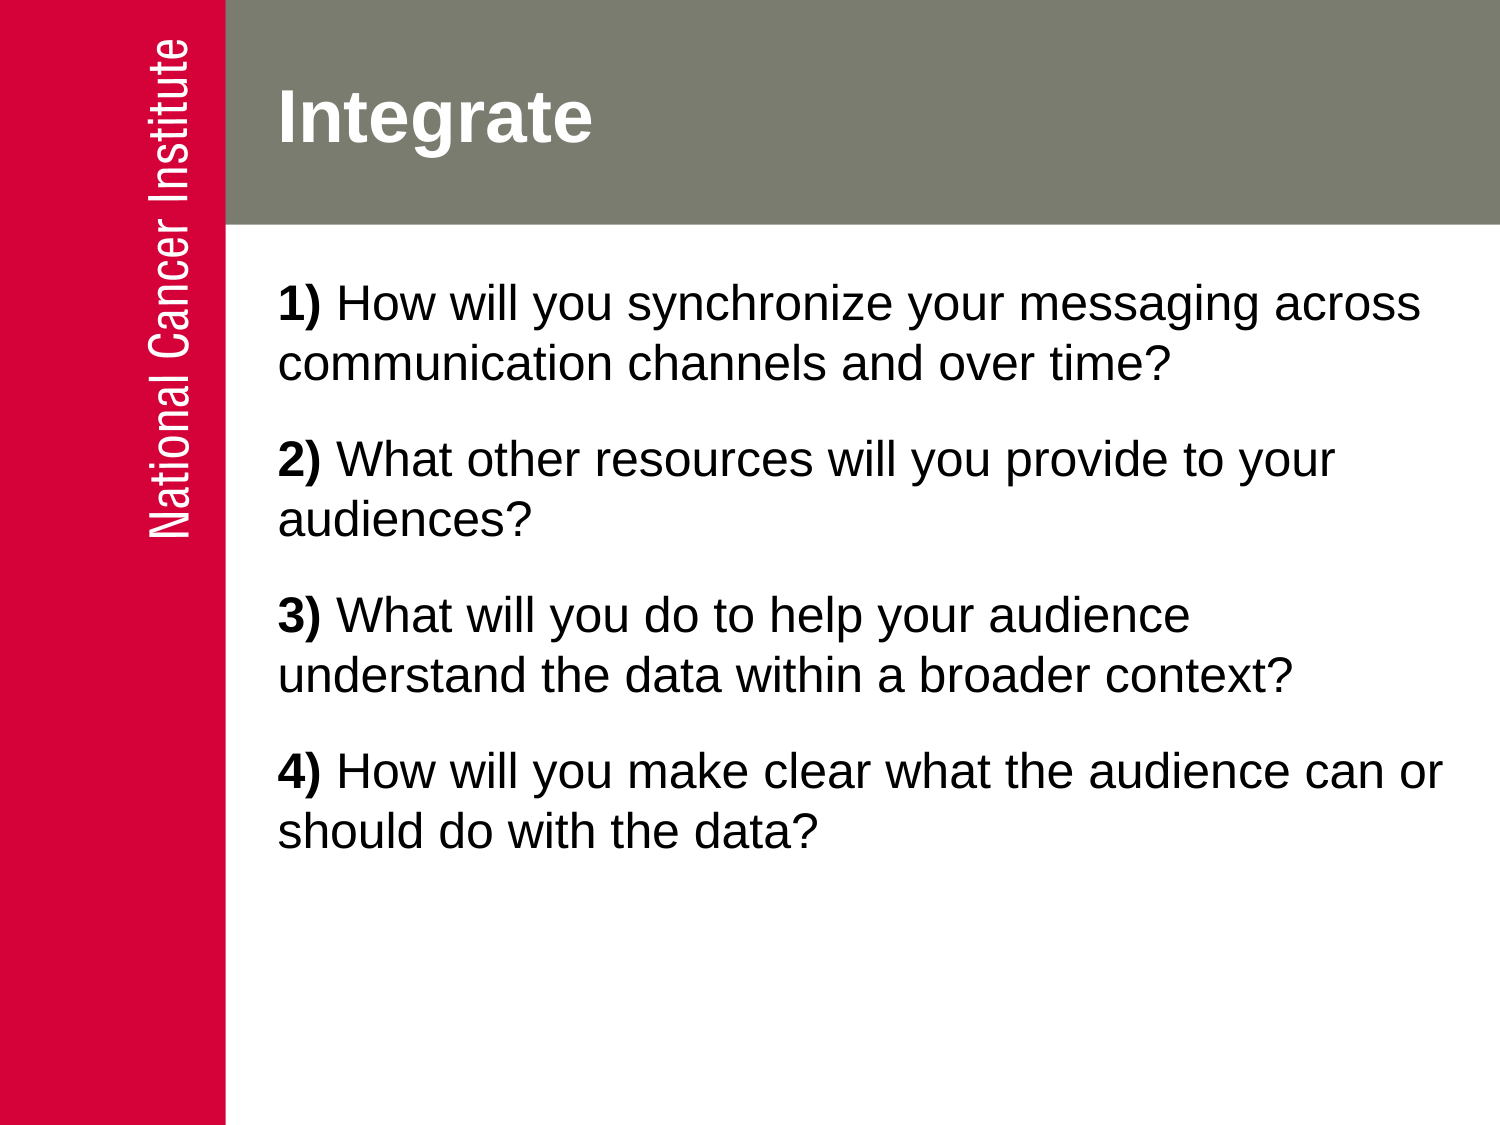

# Integrate
1) How will you synchronize your messaging across communication channels and over time?

2) What other resources will you provide to your audiences?

3) What will you do to help your audience understand the data within a broader context?

4) How will you make clear what the audience can or should do with the data?